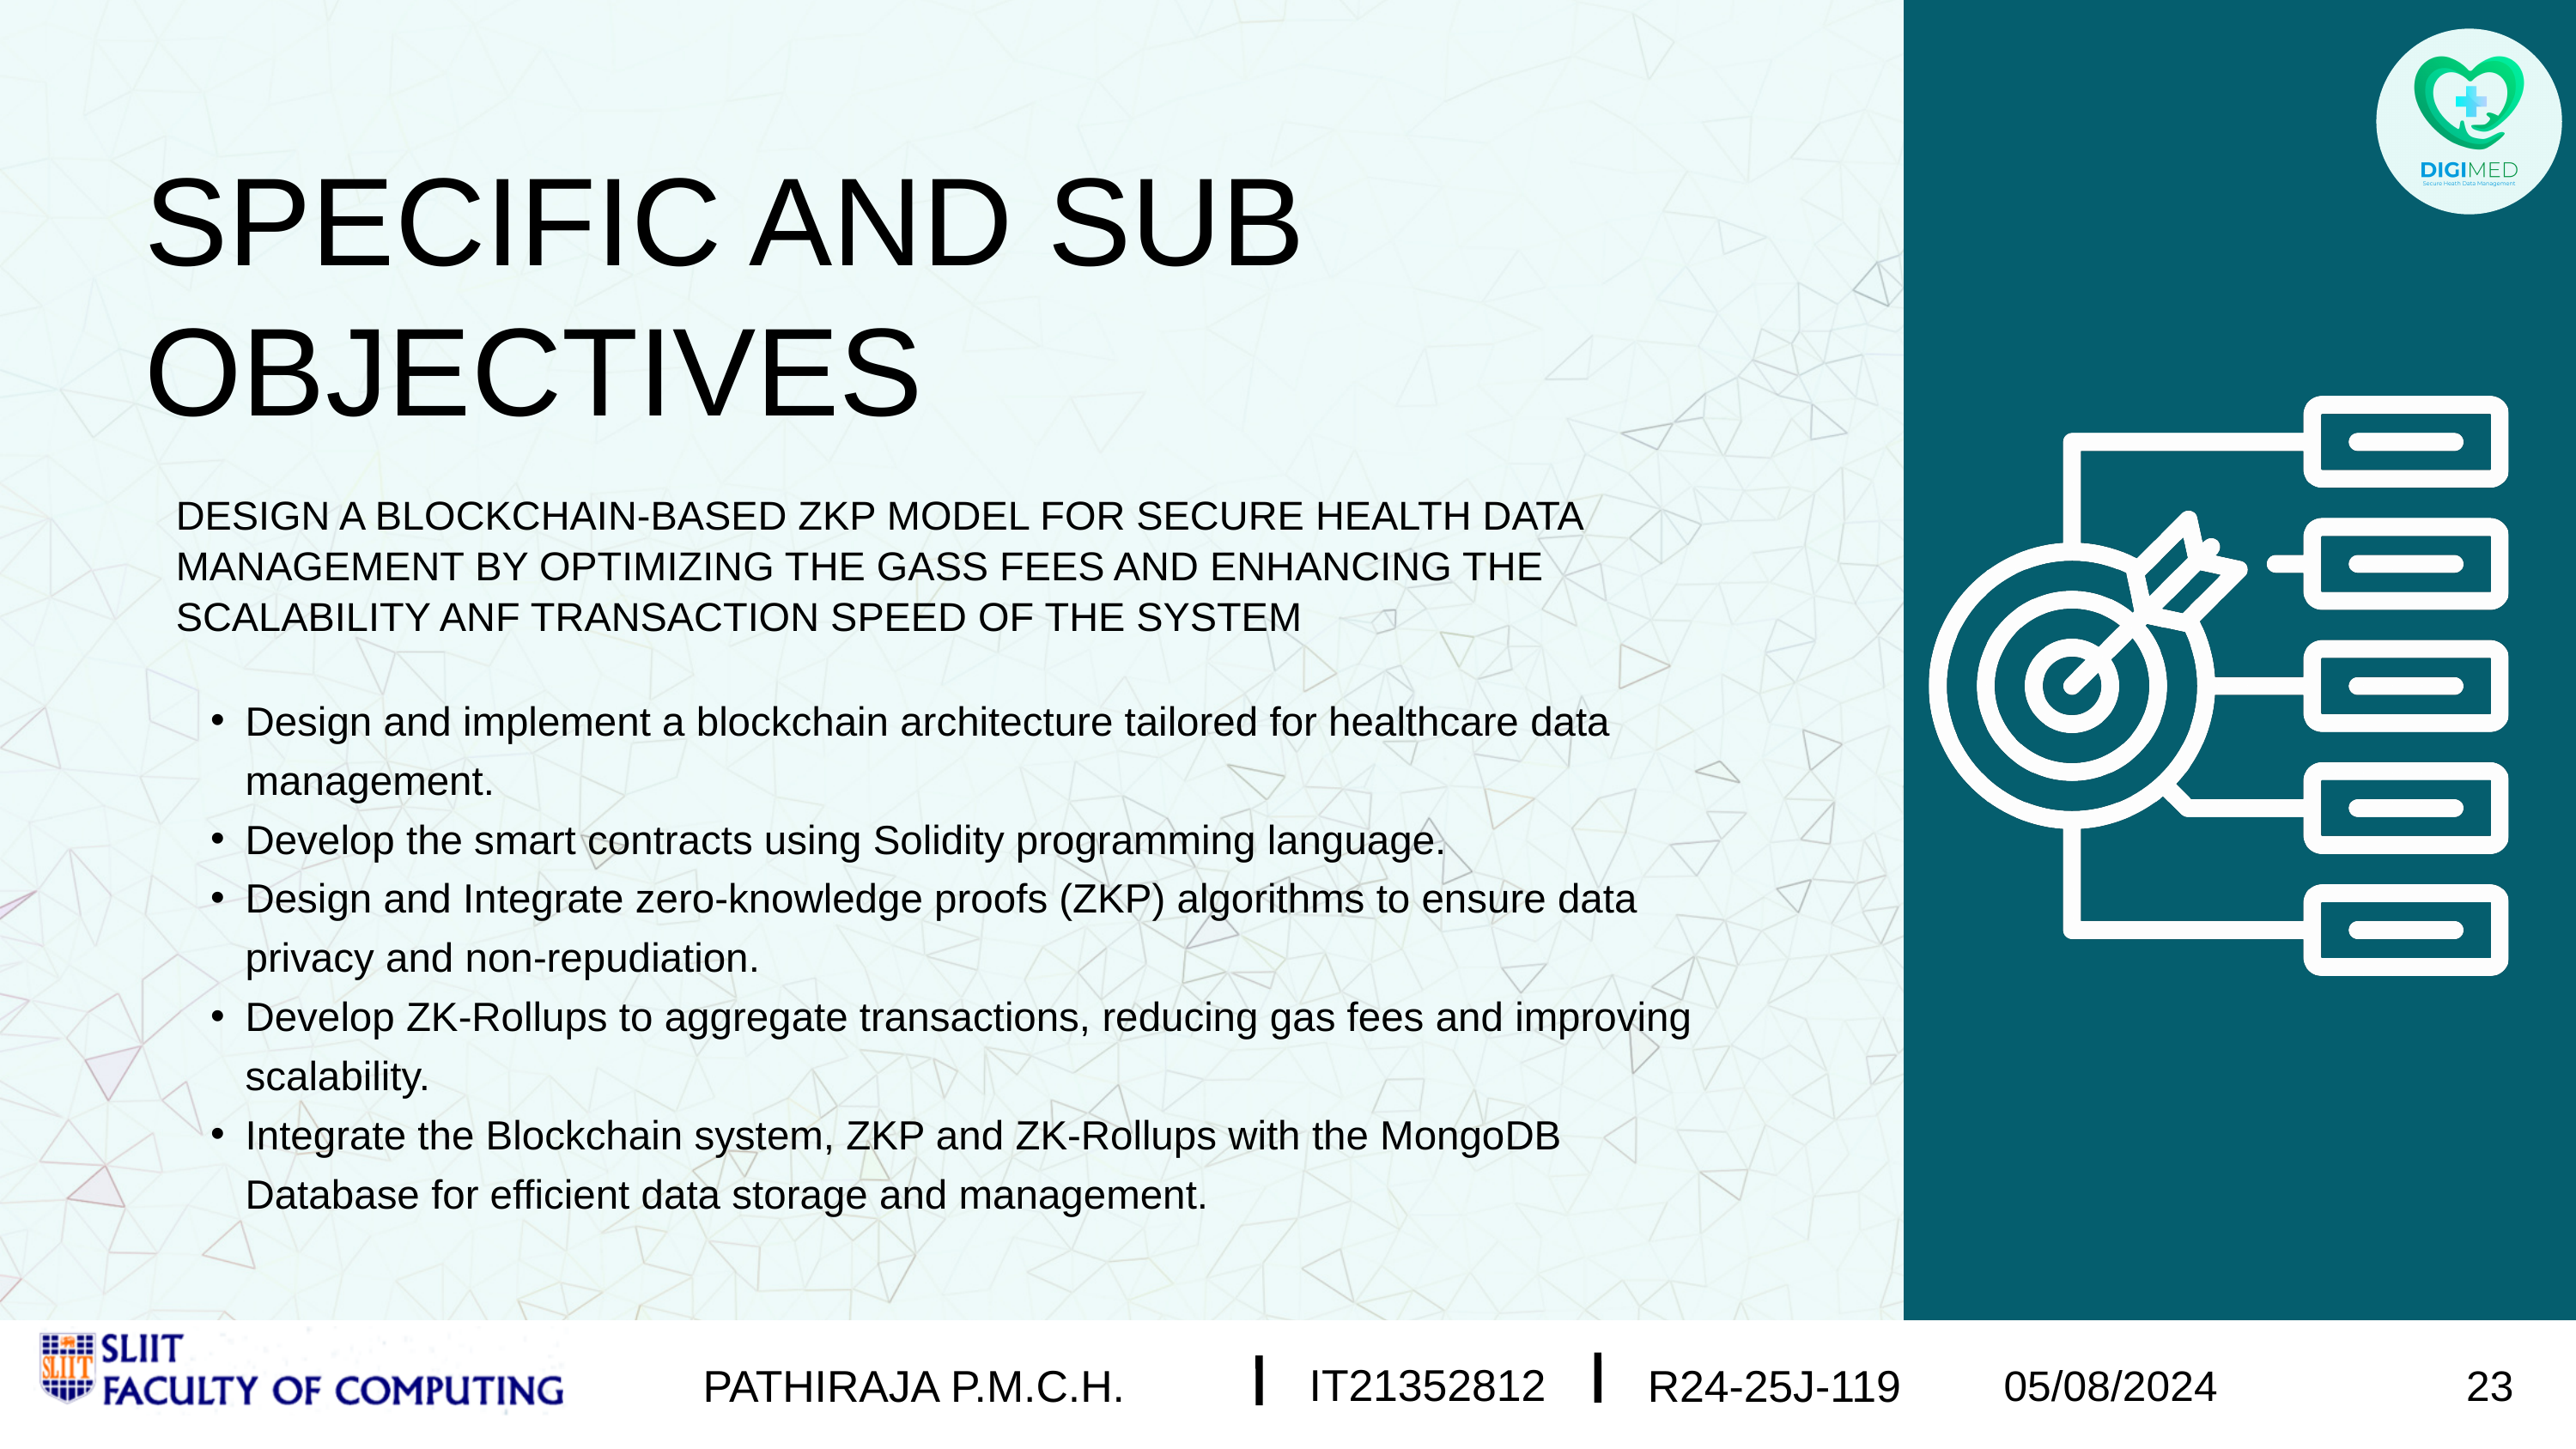

SPECIFIC AND SUB OBJECTIVES​
​

DESIGN A BLOCKCHAIN-BASED ZKP MODEL FOR SECURE HEALTH DATA MANAGEMENT BY OPTIMIZING THE GASS FEES AND ENHANCING THE SCALABILITY ANF TRANSACTION SPEED OF THE SYSTEM
Design and implement a blockchain architecture tailored for healthcare data management.
Develop the smart contracts using Solidity programming language.
Design and Integrate zero-knowledge proofs (ZKP) algorithms to ensure data privacy and non-repudiation.
Develop ZK-Rollups to aggregate transactions, reducing gas fees and improving scalability.
Integrate the Blockchain system, ZKP and ZK-Rollups with the MongoDB Database for efficient data storage and management.

IT21015526
KUMARASIRI M.A.K.P
R24-004

IT21015526
IT21171260
LANSAKARA L.H.M.J.C.
KUMARASIRI M.A.K.P
R24-004
R24-25J-119
02/21/2024
05/08/2024
11
12

IT21015526
IT21171260
IT21015526
IT21015526
IT21352812
LANSAKARA L.H.M.J.C.
PATHIRAJA P.M.C.H.
KUMARASIRI M.A.K.P
KUMARASIRI M.A.K.P
KUMARASIRI M.A.K.P
R24-004
R24-25J-119
R24-004
R24-004
R24-25J-119
02/21/2024
05/08/2024
02/21/2024
02/21/2024
05/08/2024
11
11
09
11
23

02/21/2024
12